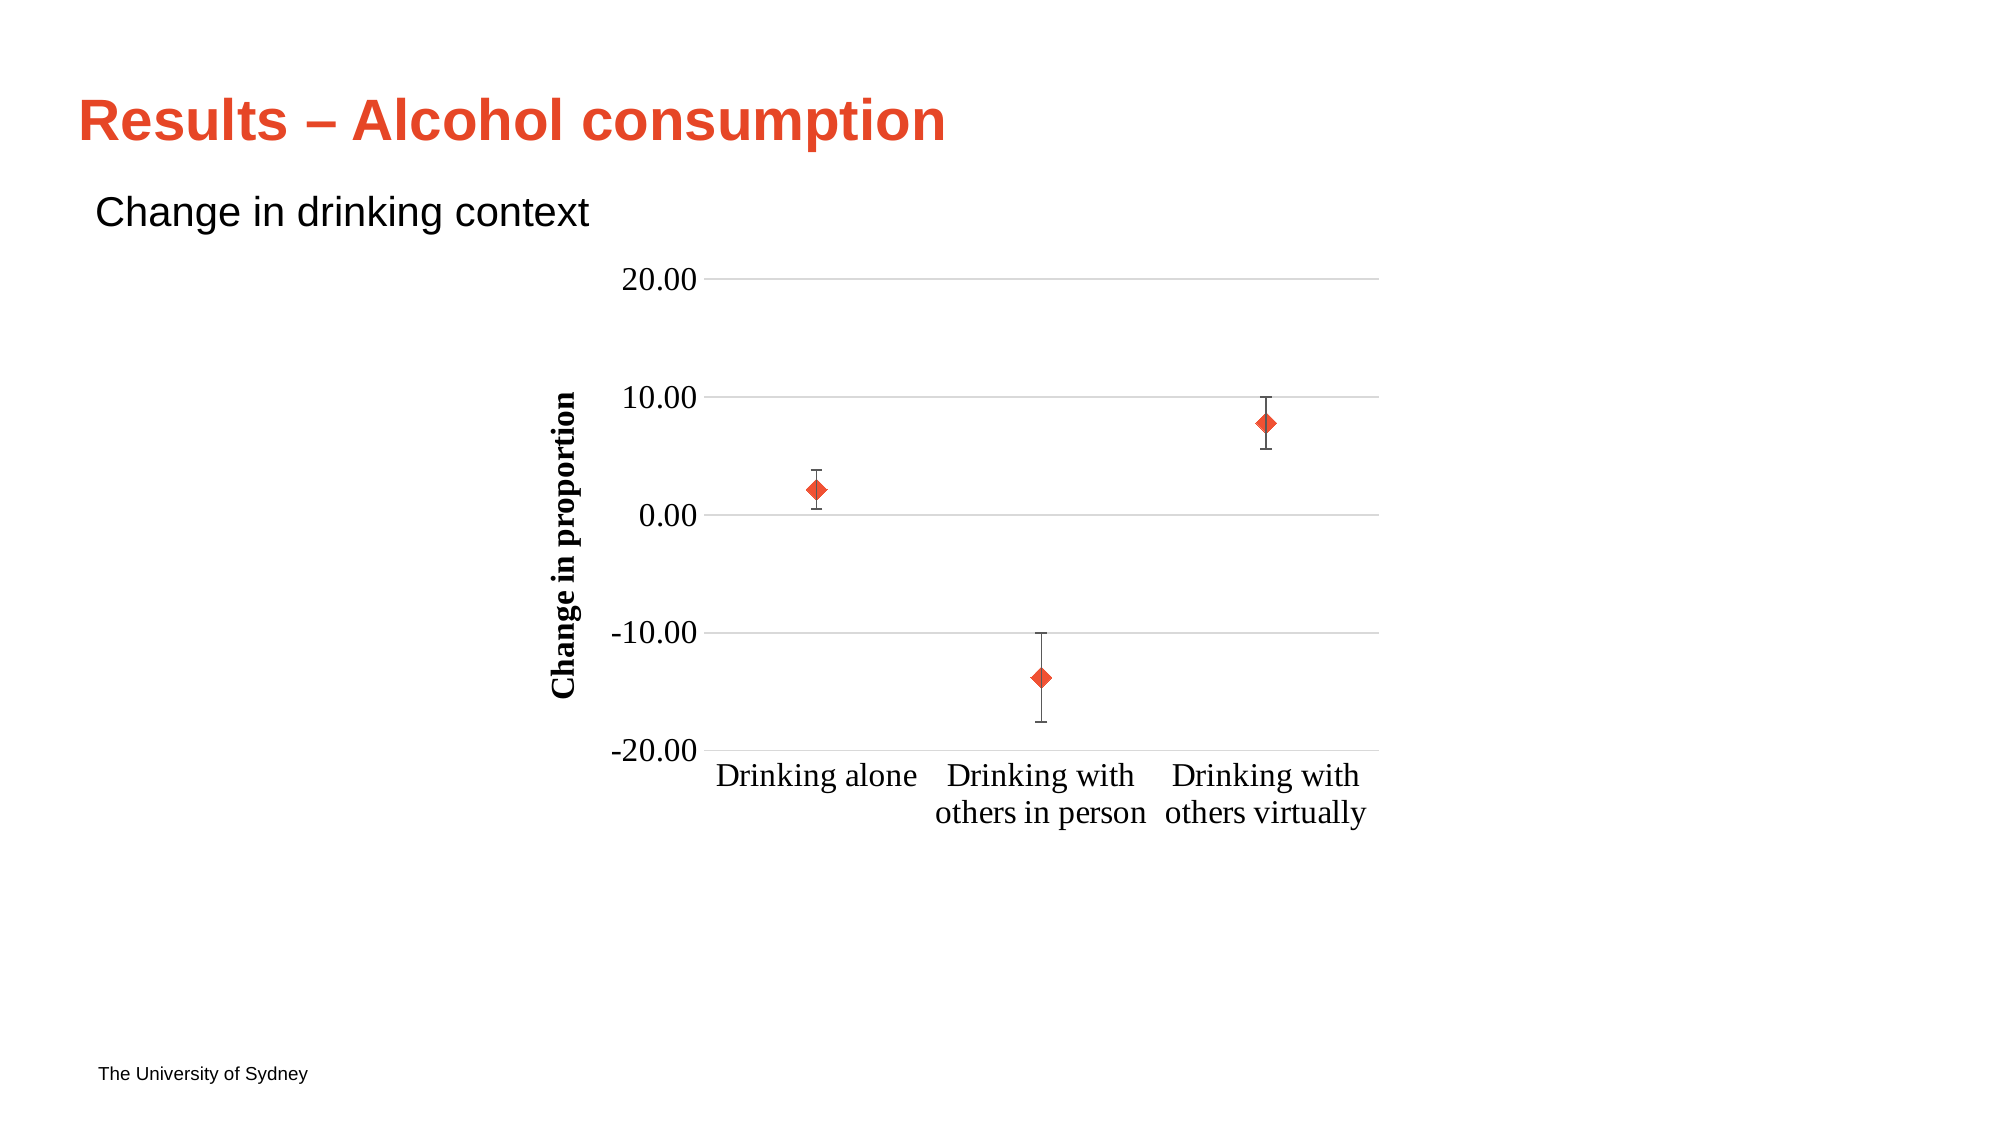

# Results – Alcohol consumption
Change in drinking context

### Chart

| Category |  |
|---|---|
| Drinking alone | 2.153103 |
| Drinking with others in person | -13.79766 |
| Drinking with others virtually | 7.796598 |